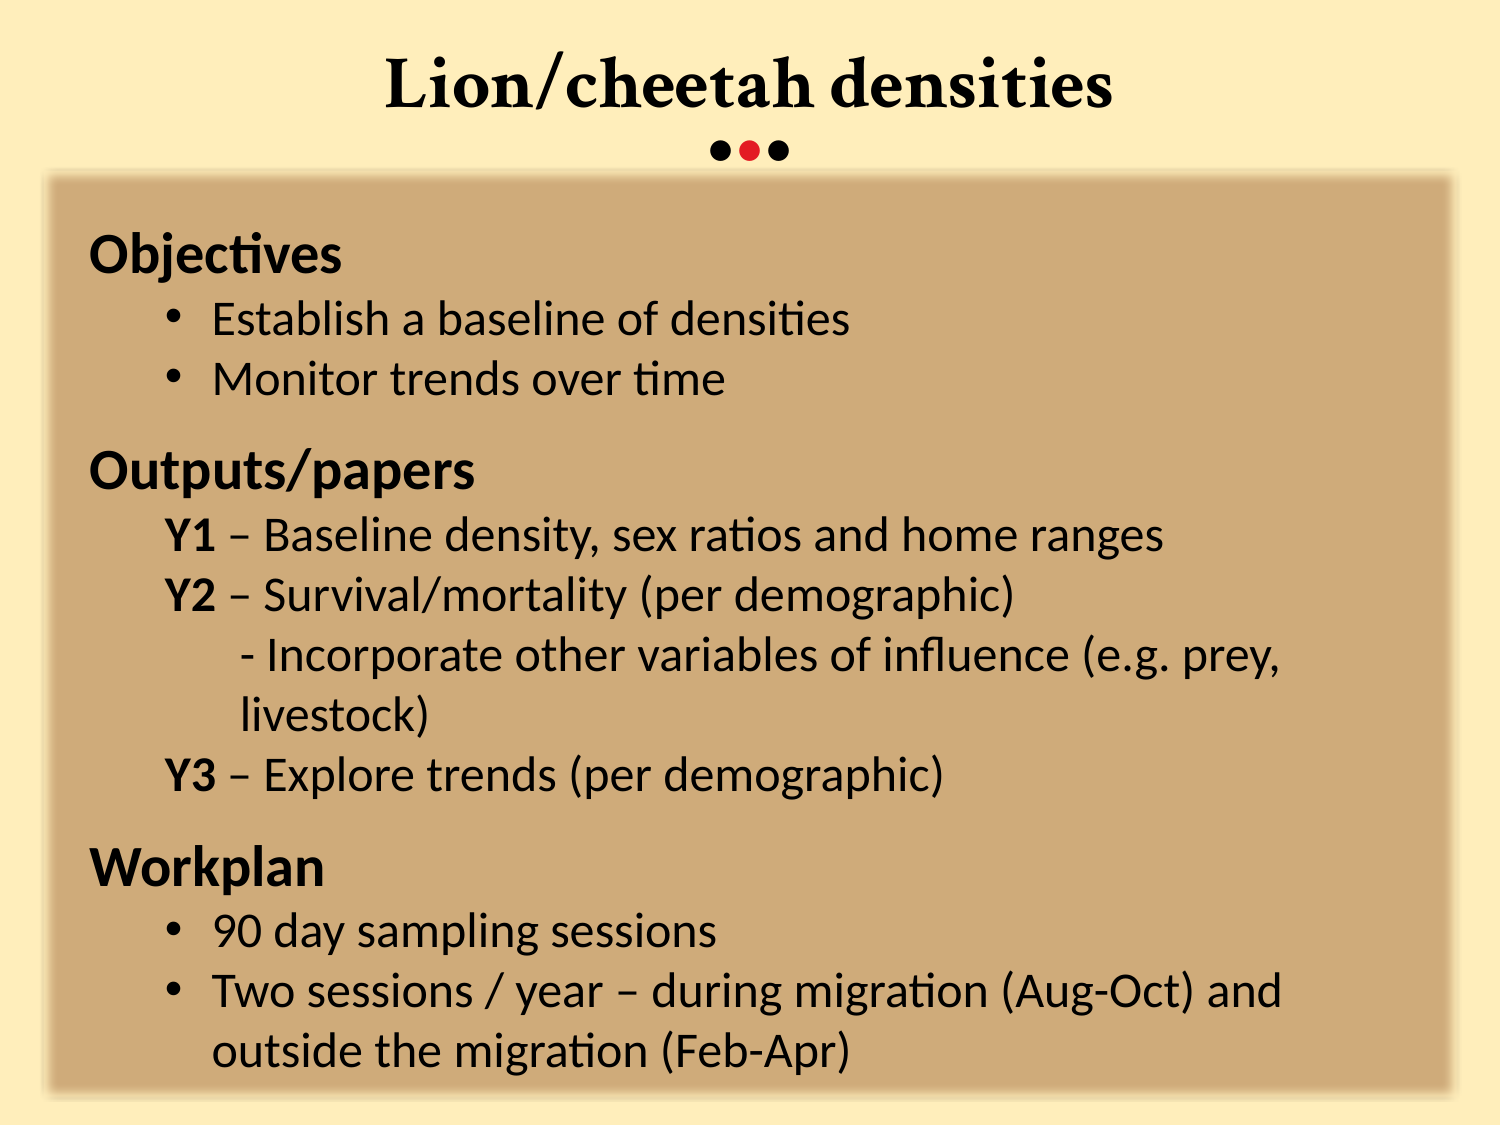

Lion/cheetah densities
•••

Objectives
Establish a baseline of densities
Monitor trends over time

Outputs/papers
Y1 – Baseline density, sex ratios and home ranges
Y2 – Survival/mortality (per demographic)
- Incorporate other variables of influence (e.g. prey, livestock)
Y3 – Explore trends (per demographic)

Workplan
90 day sampling sessions
Two sessions / year – during migration (Aug-Oct) and outside the migration (Feb-Apr)